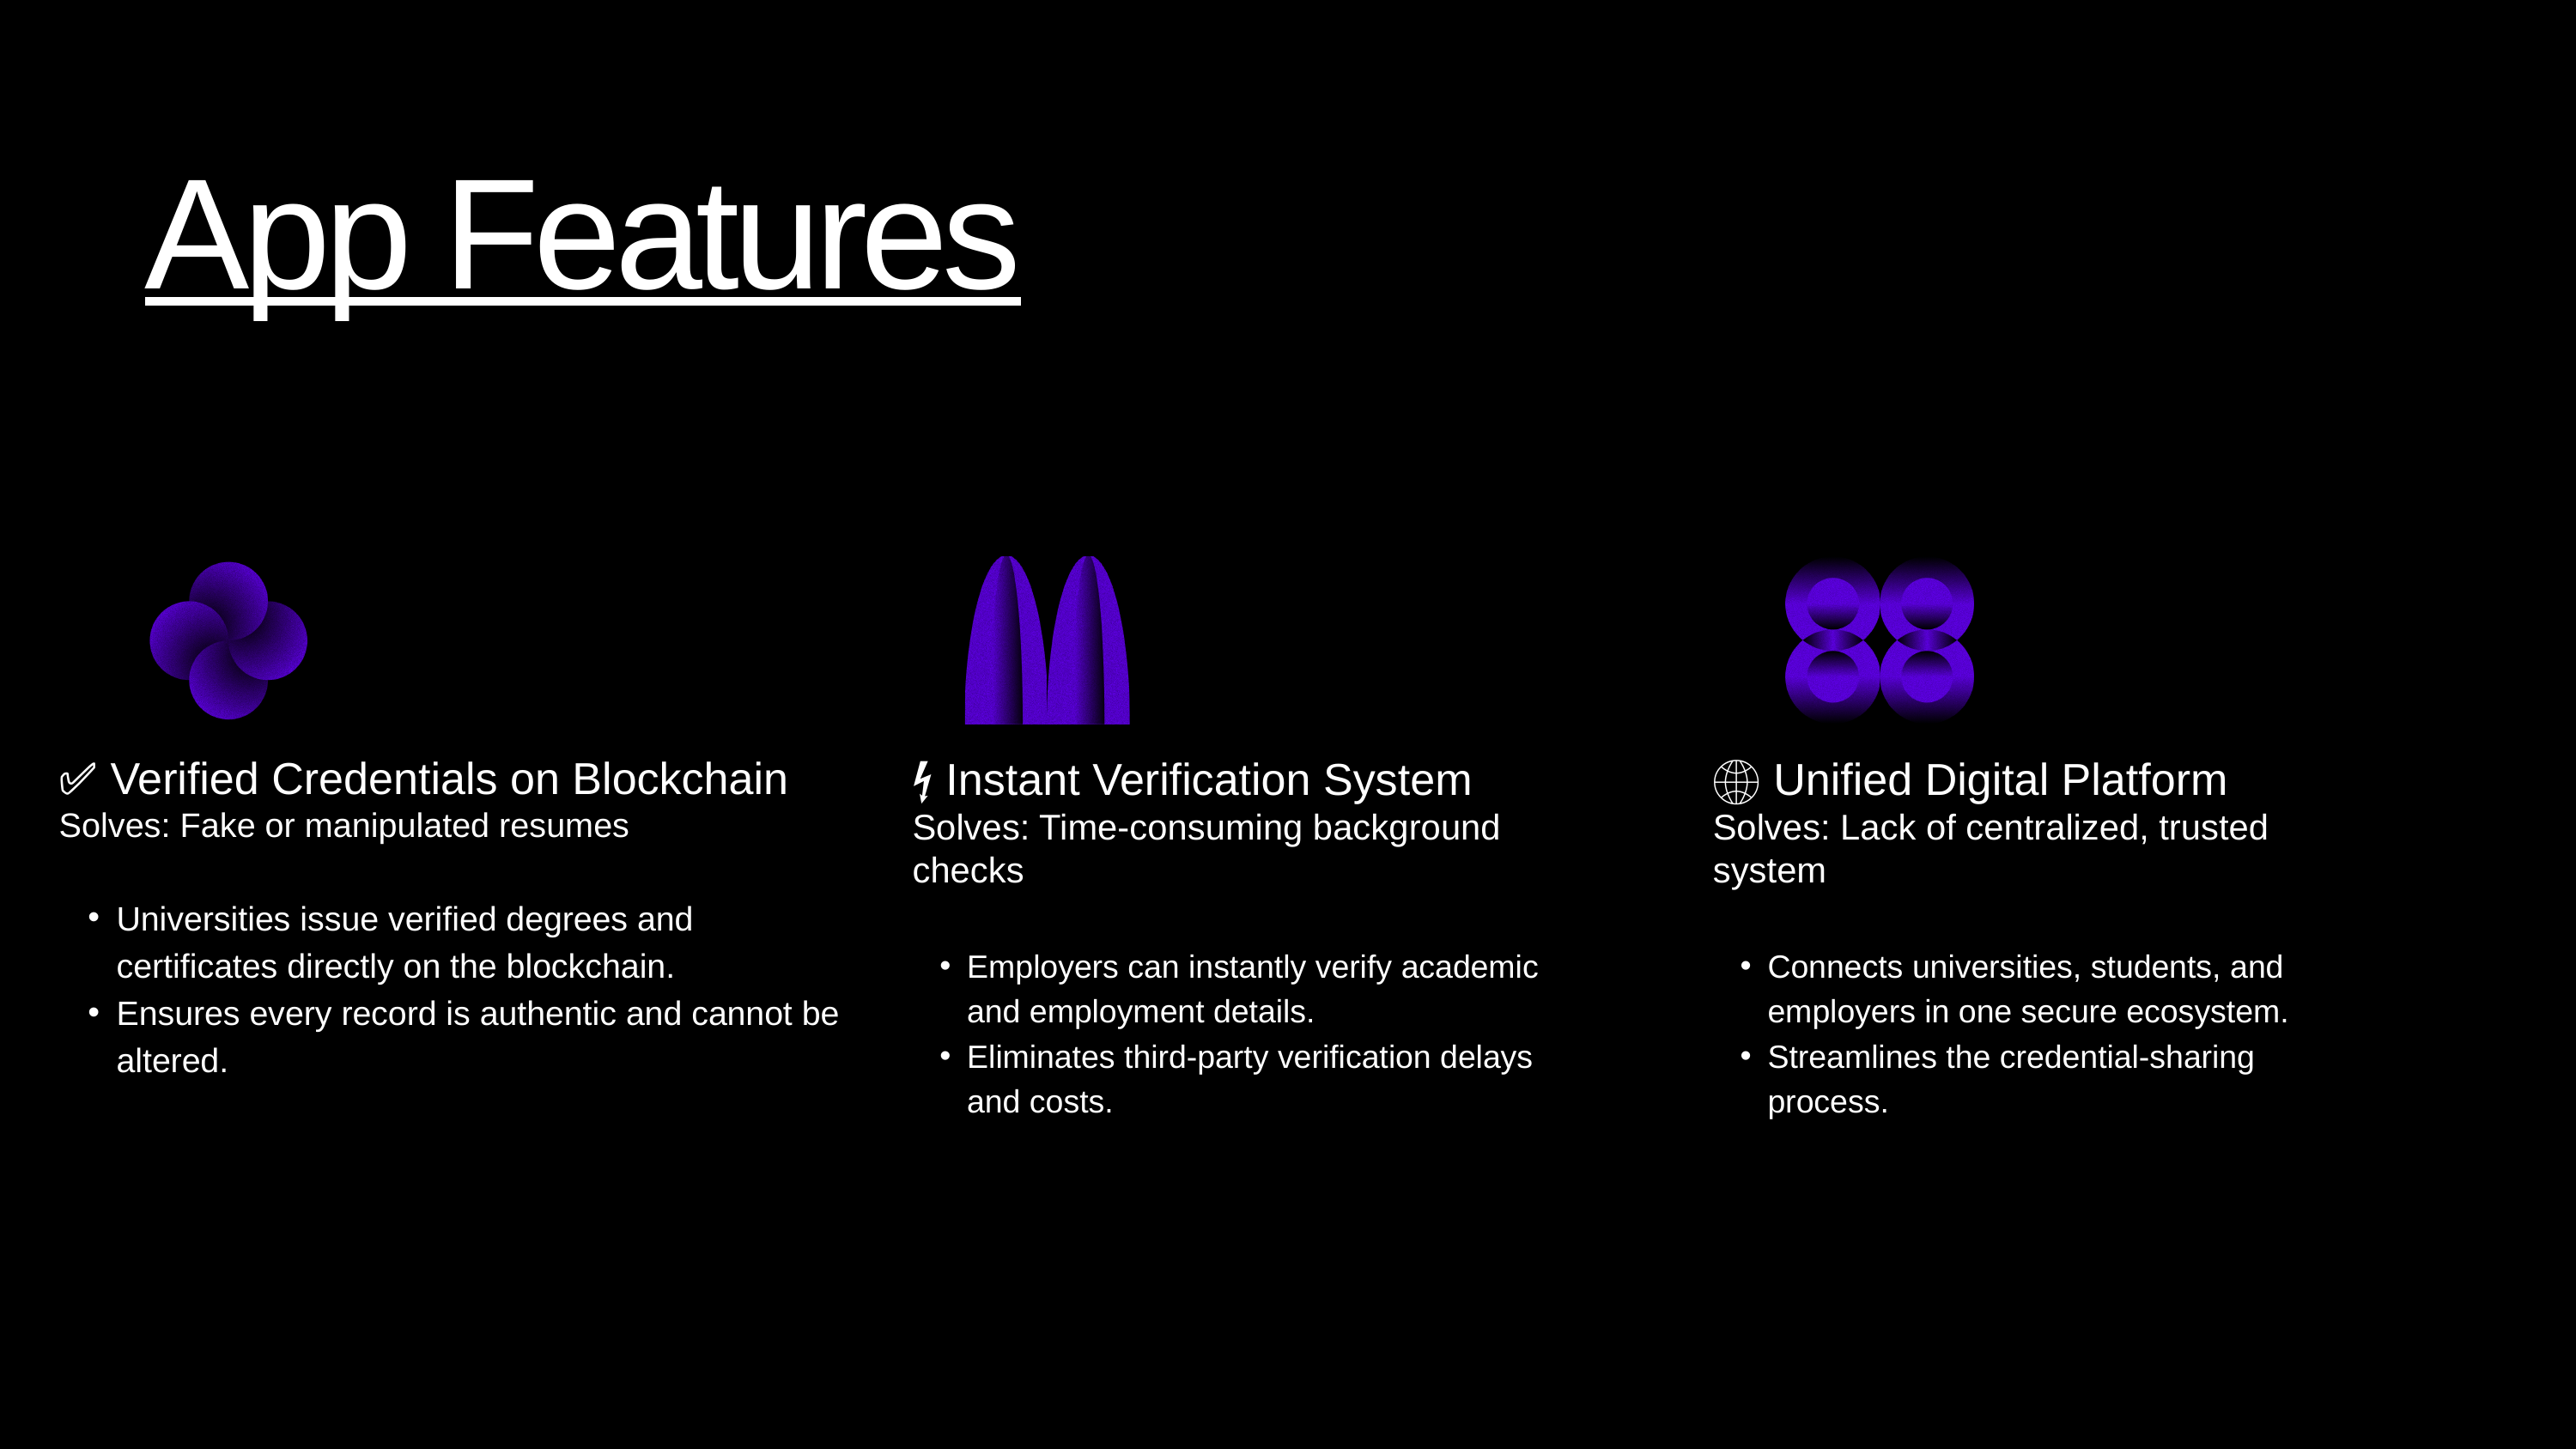

App Features

✅ Verified Credentials on Blockchain
Solves: Fake or manipulated resumes
Universities issue verified degrees and certificates directly on the blockchain.
Ensures every record is authentic and cannot be altered.

⚡ Instant Verification System
Solves: Time-consuming background checks
Employers can instantly verify academic and employment details.
Eliminates third-party verification delays and costs.

🌐 Unified Digital Platform
Solves: Lack of centralized, trusted system
Connects universities, students, and employers in one secure ecosystem.
Streamlines the credential-sharing process.